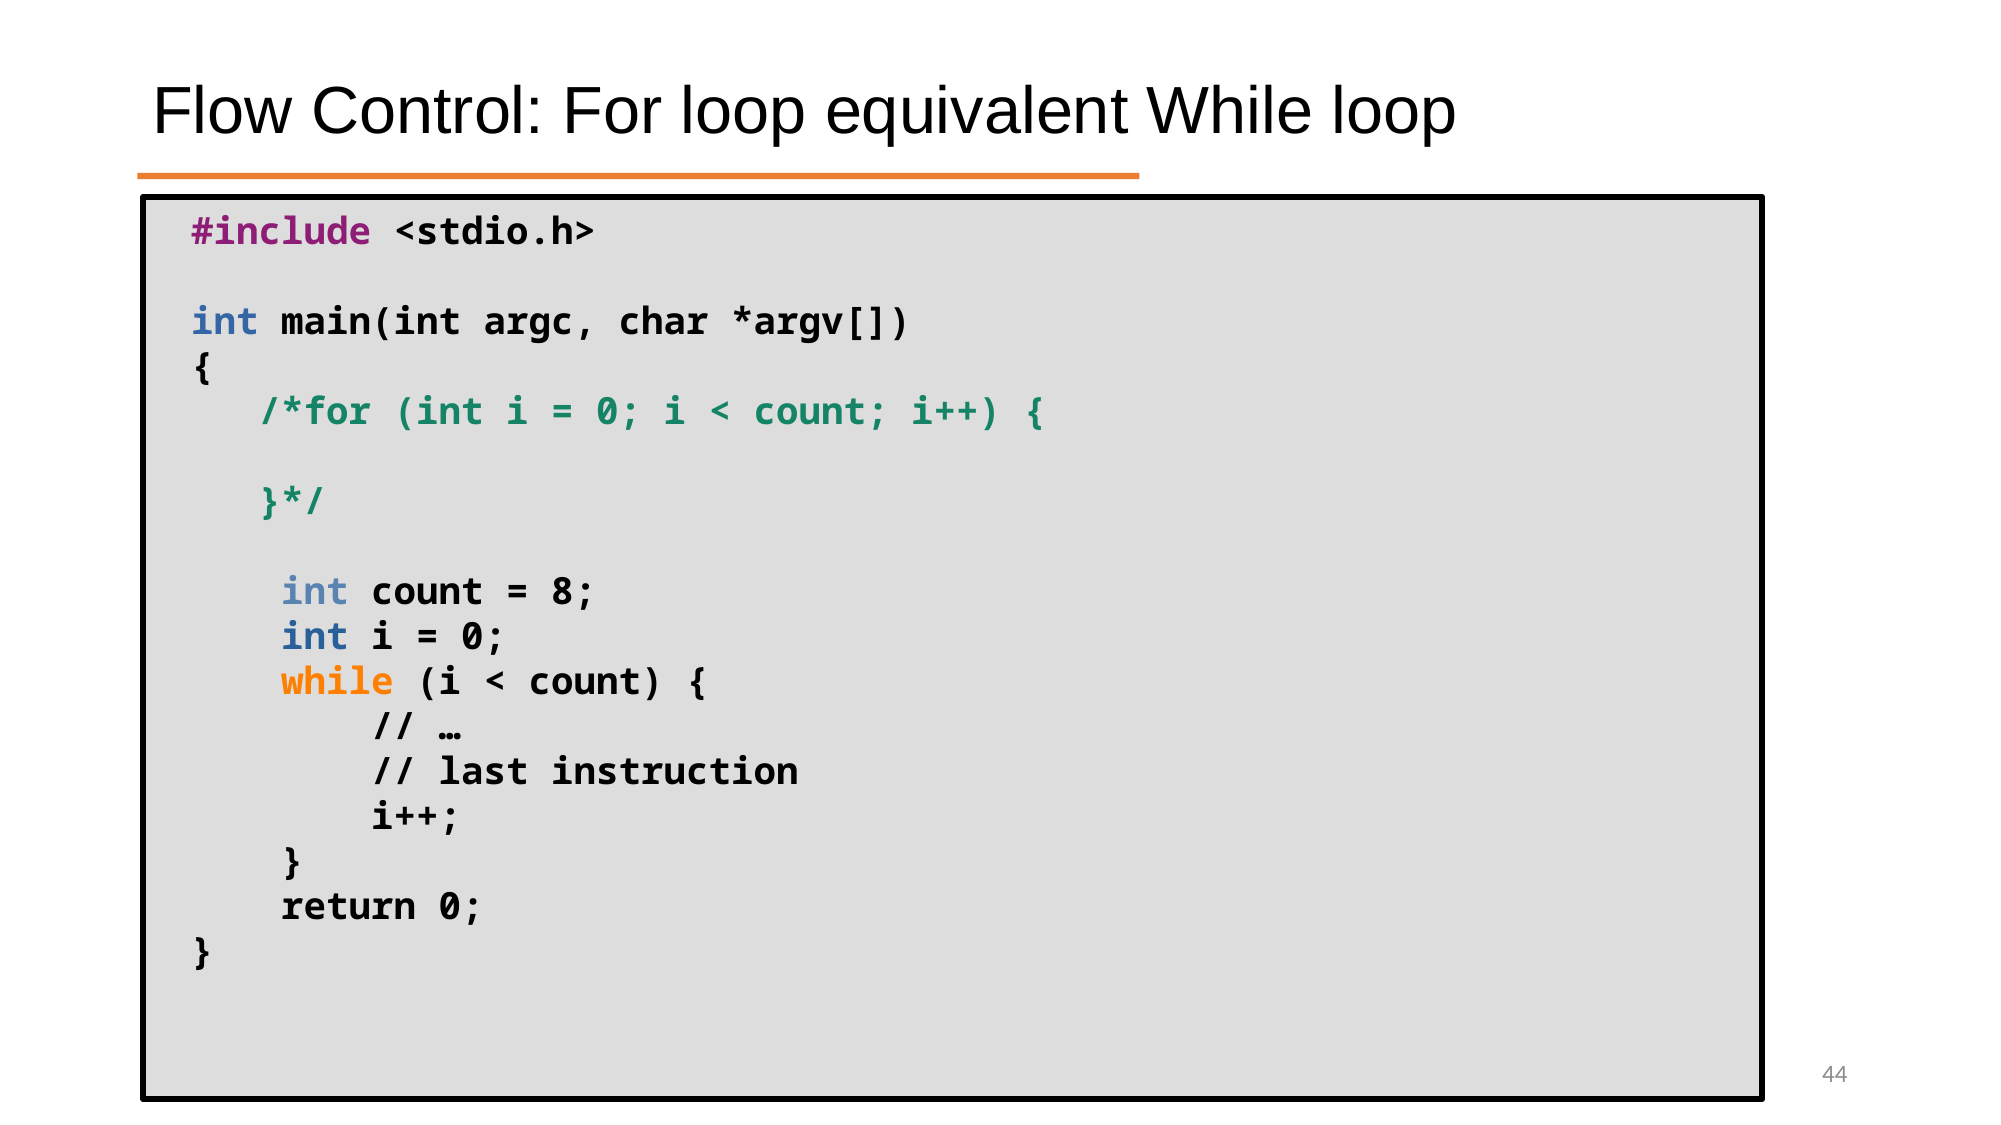

Flow Control: For loop equivalent While loop
#include <stdio.h>

int main(int argc, char *argv[])
{
   /*for (int i = 0; i < count; i++) {

   }*/

    int count = 8;
    int i = 0;
    while (i < count) {
        // …
        // last instruction
        i++;
    }
    return 0;
}

44